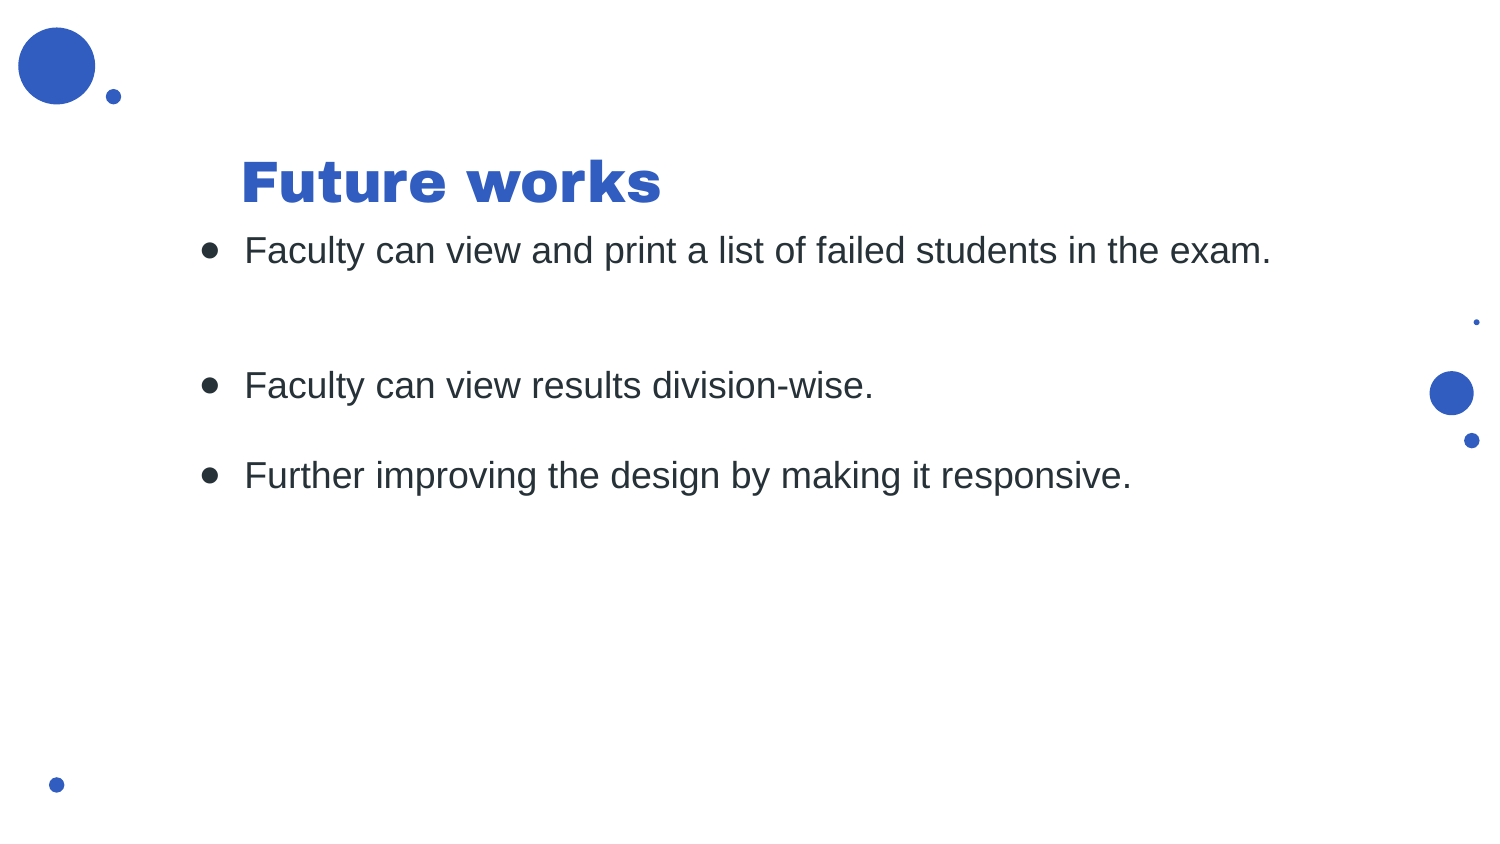

# Future works

Faculty can view and print a list of failed students in the exam.

Faculty can view results division-wise.

Further improving the design by making it responsive.